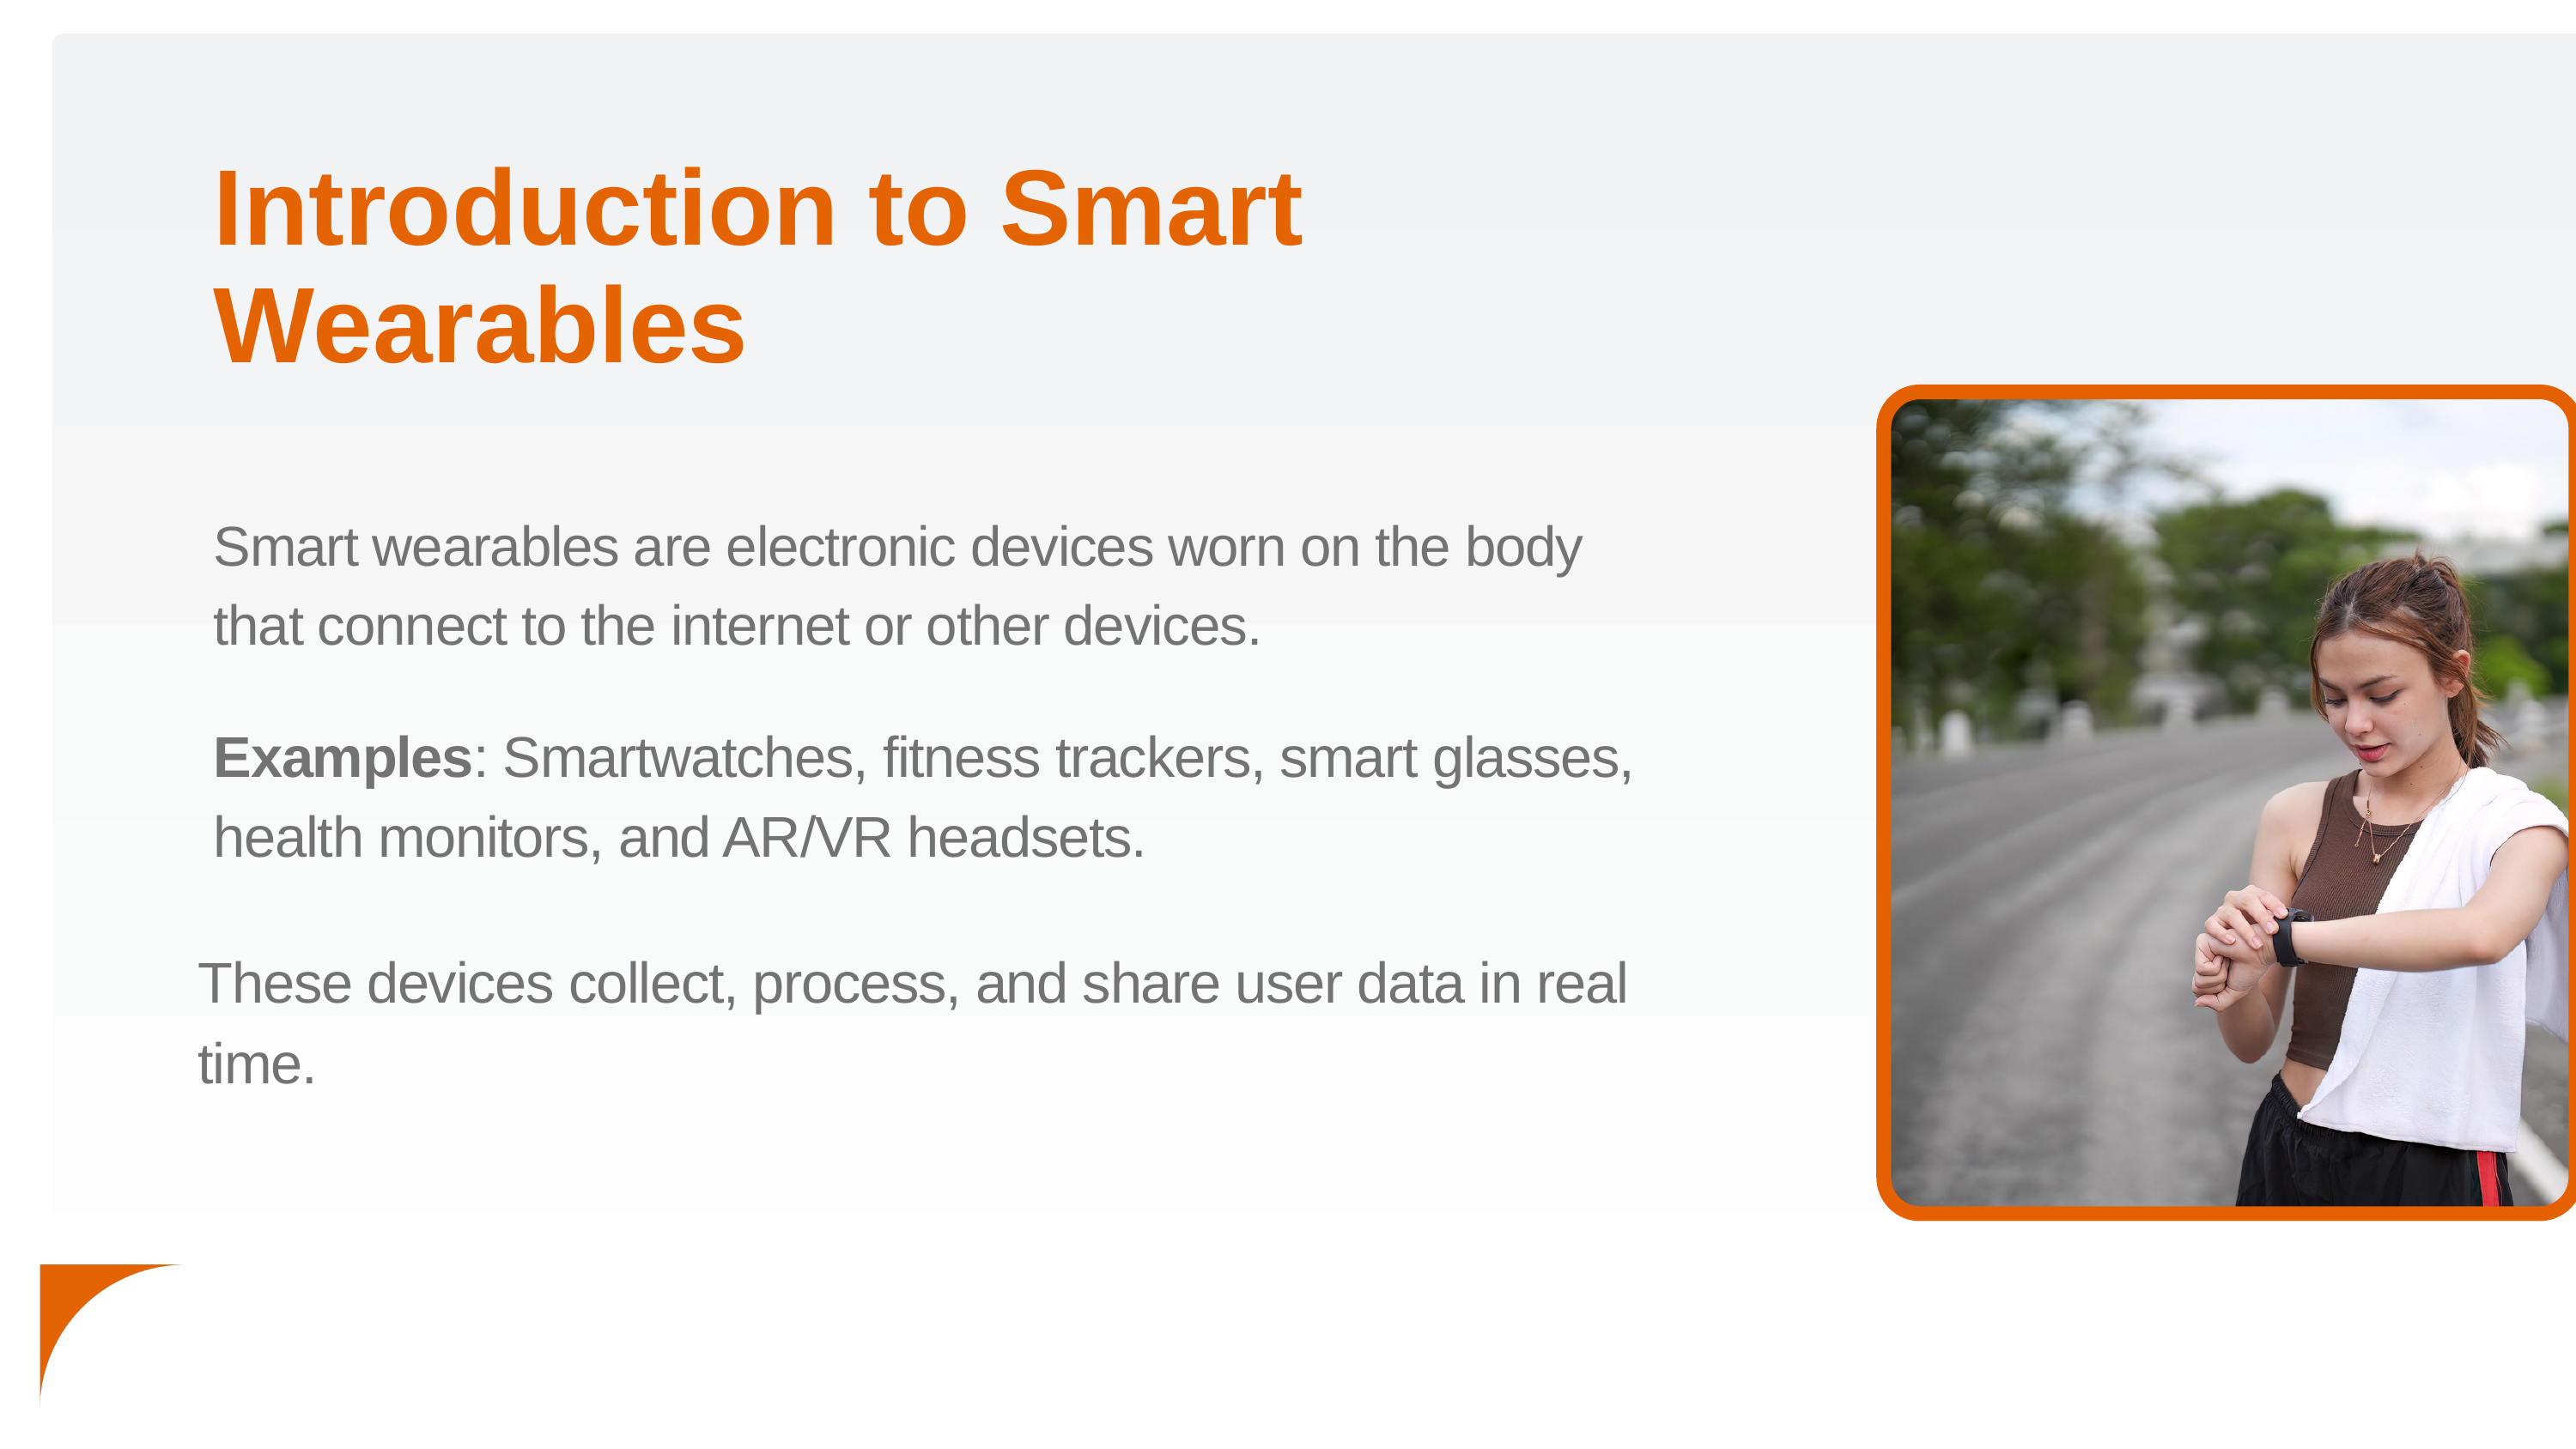

Introduction to Smart Wearables

Smart wearables are electronic devices worn on the body that connect to the internet or other devices.
Examples: Smartwatches, fitness trackers, smart glasses, health monitors, and AR/VR headsets.

These devices collect, process, and share user data in real time.